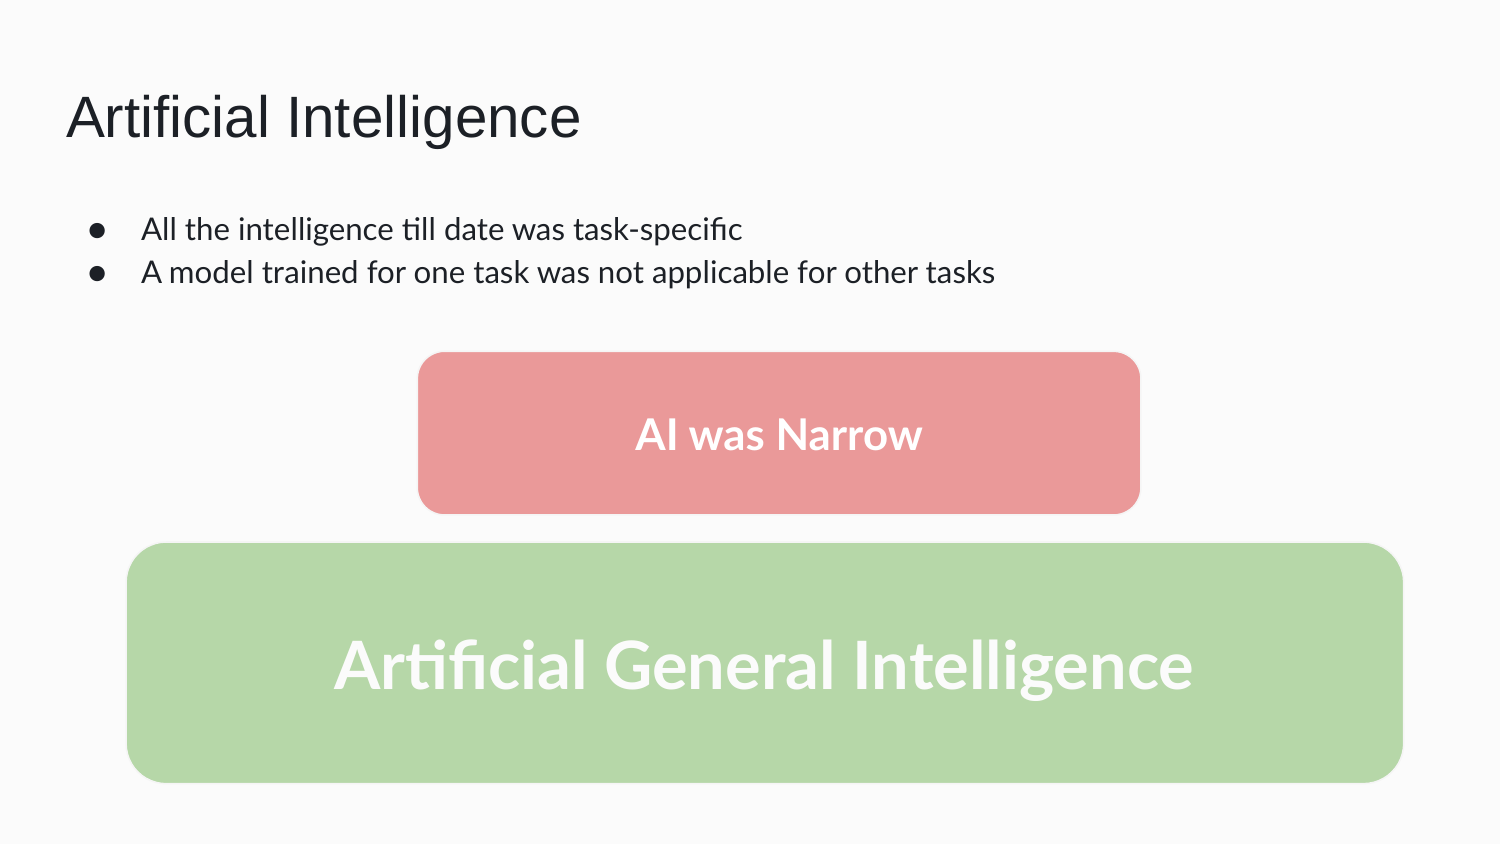

# Artificial Intelligence
All the intelligence till date was task-specific
A model trained for one task was not applicable for other tasks

AI was Narrow
Artificial General Intelligence